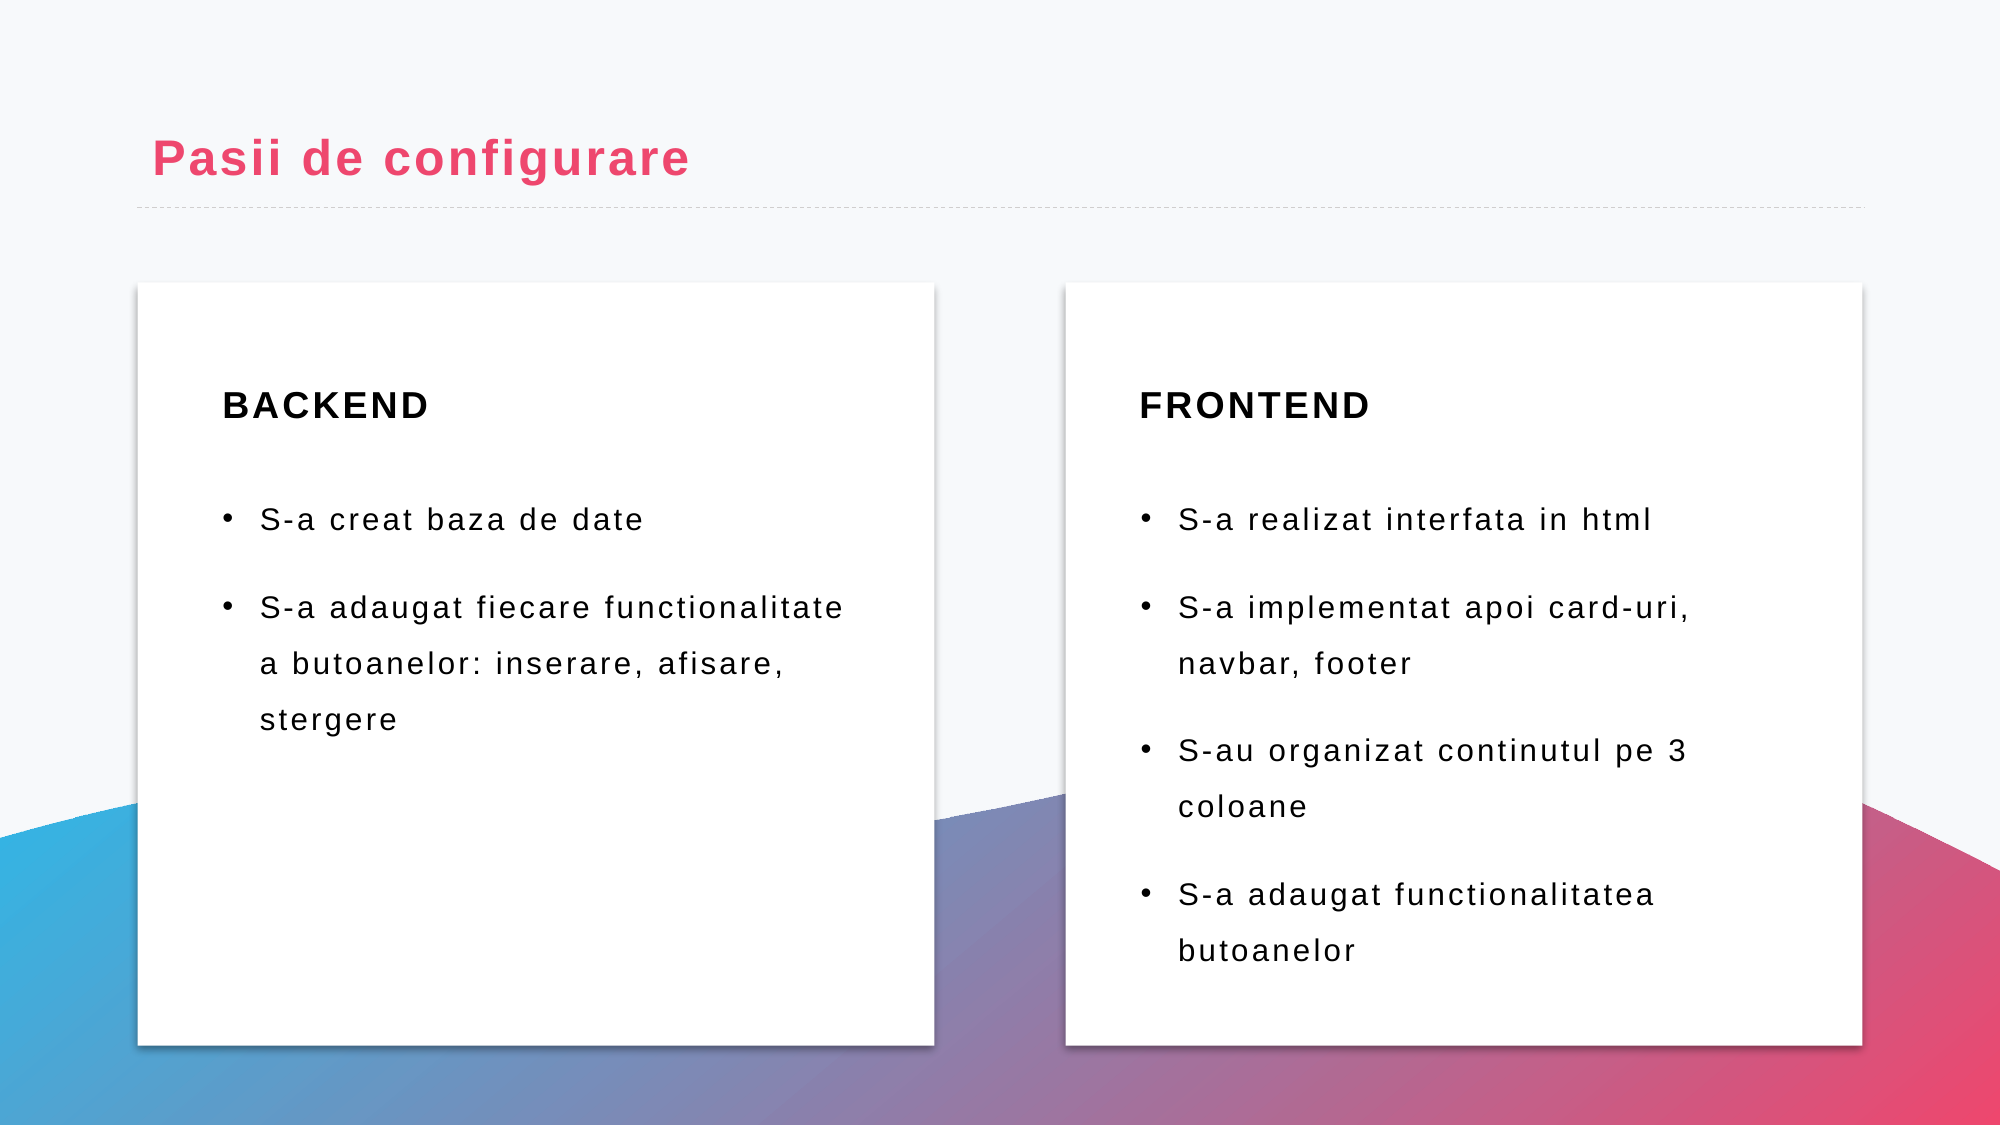

# Pasii de configurare
Backend
Frontend
S-a creat baza de date
S-a adaugat fiecare functionalitate a butoanelor: inserare, afisare, stergere
S-a realizat interfata in html
S-a implementat apoi card-uri, navbar, footer
S-au organizat continutul pe 3 coloane
S-a adaugat functionalitatea butoanelor